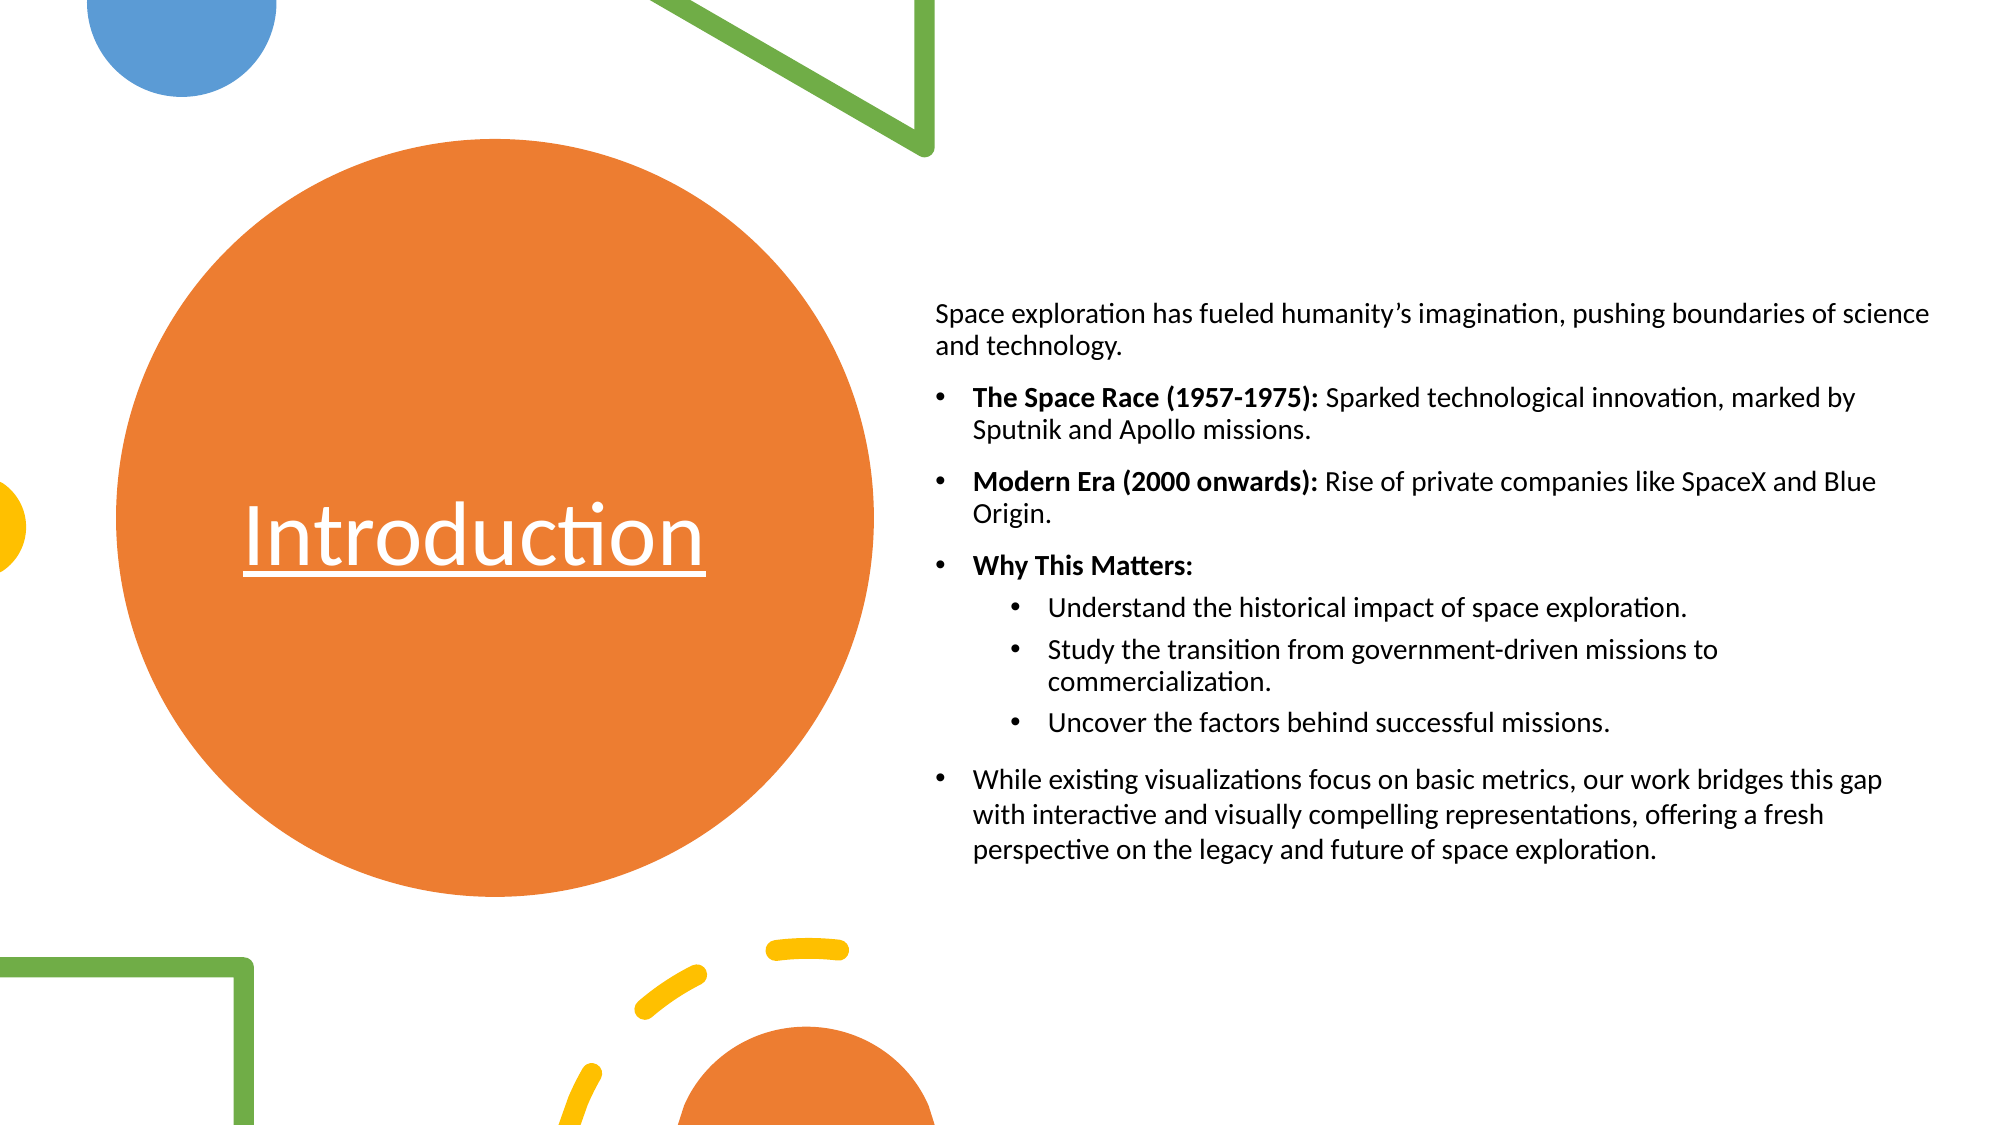

# Introduction
Space exploration has fueled humanity’s imagination, pushing boundaries of science and technology.
The Space Race (1957-1975): Sparked technological innovation, marked by Sputnik and Apollo missions.
Modern Era (2000 onwards): Rise of private companies like SpaceX and Blue Origin.
Why This Matters:
Understand the historical impact of space exploration.
Study the transition from government-driven missions to commercialization.
Uncover the factors behind successful missions.
While existing visualizations focus on basic metrics, our work bridges this gap with interactive and visually compelling representations, offering a fresh perspective on the legacy and future of space exploration.